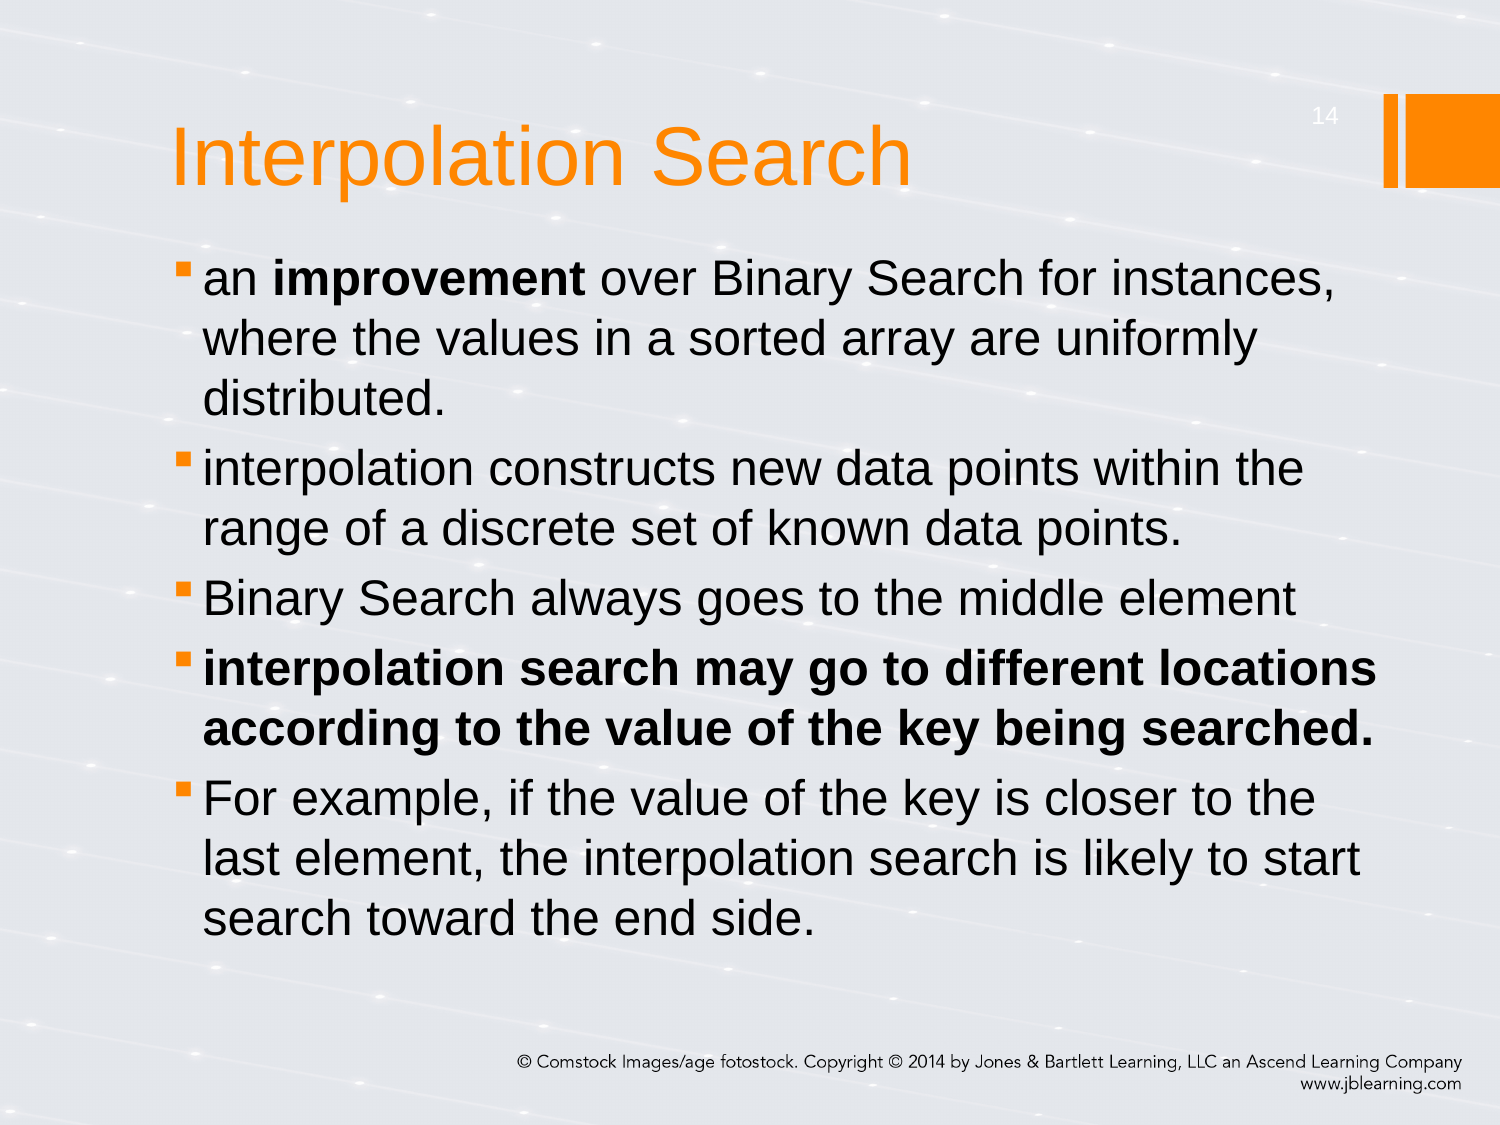

# Interpolation Search
14
an improvement over Binary Search for instances, where the values in a sorted array are uniformly distributed.
interpolation constructs new data points within the range of a discrete set of known data points.
Binary Search always goes to the middle element
interpolation search may go to different locations according to the value of the key being searched.
For example, if the value of the key is closer to the last element, the interpolation search is likely to start search toward the end side.